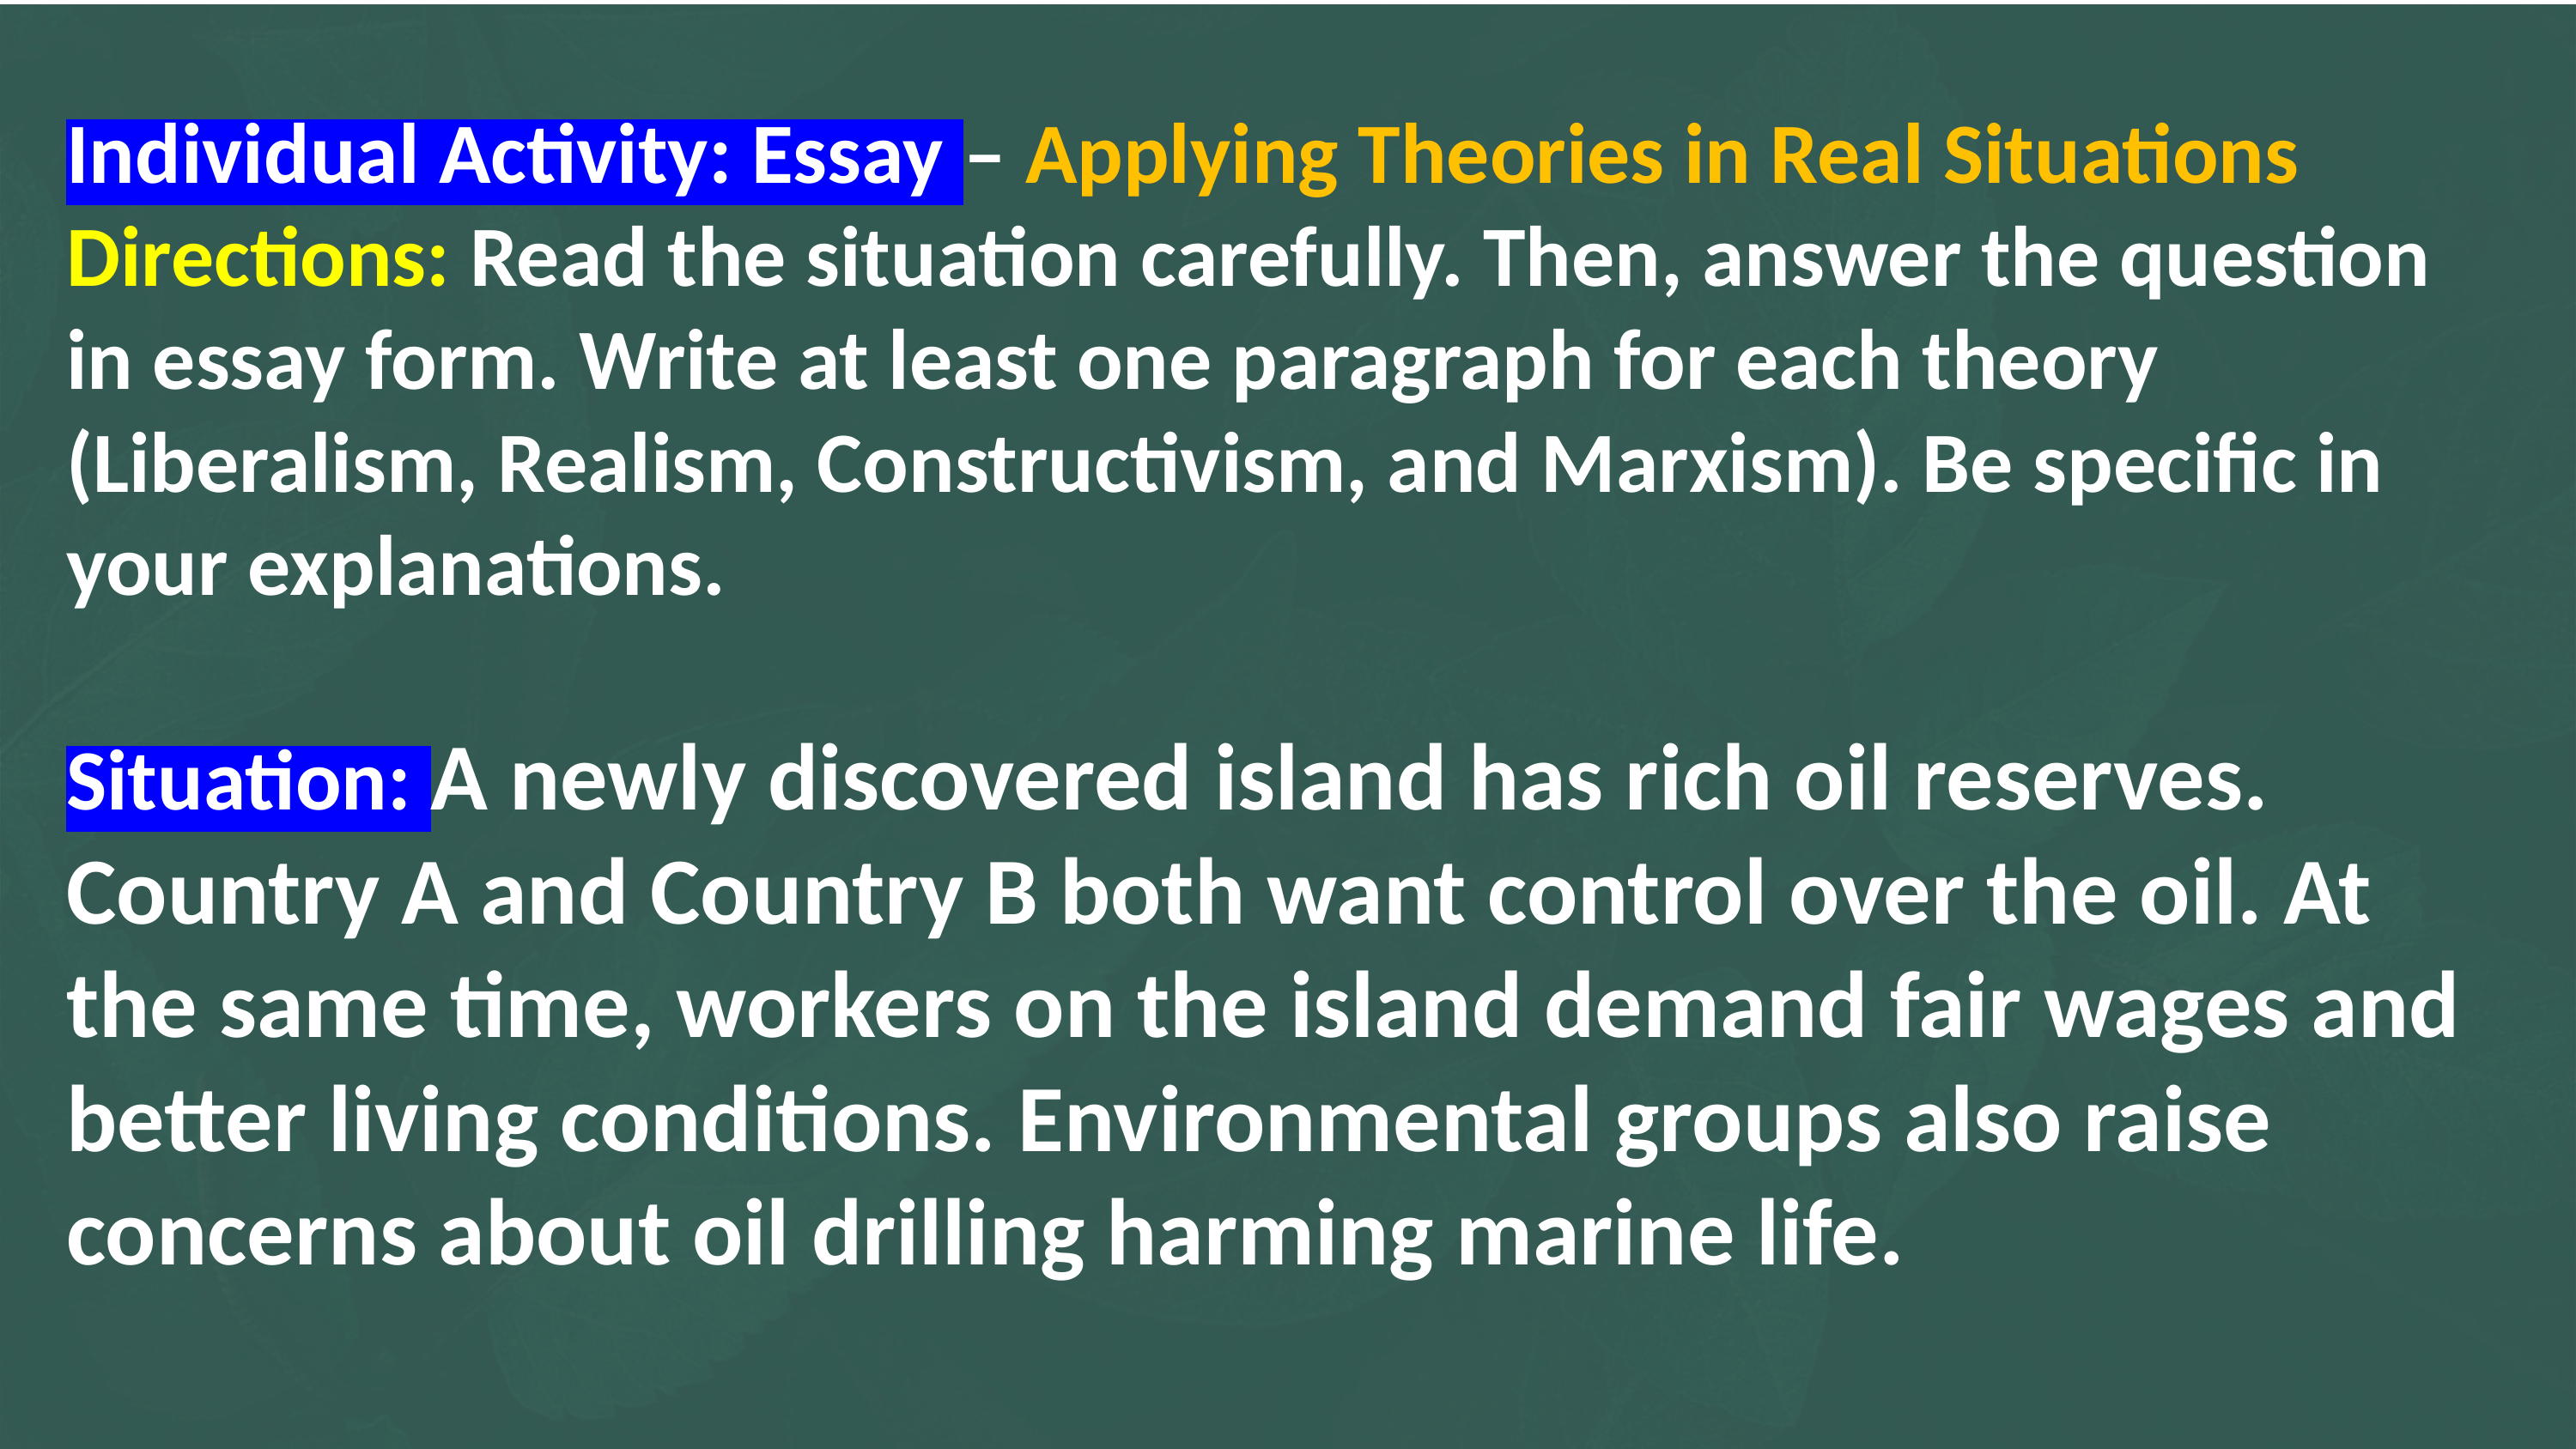

Individual Activity: Essay – Applying Theories in Real Situations
Directions: Read the situation carefully. Then, answer the question in essay form. Write at least one paragraph for each theory (Liberalism, Realism, Constructivism, and Marxism). Be specific in your explanations.

Situation: A newly discovered island has rich oil reserves. Country A and Country B both want control over the oil. At the same time, workers on the island demand fair wages and better living conditions. Environmental groups also raise concerns about oil drilling harming marine life.